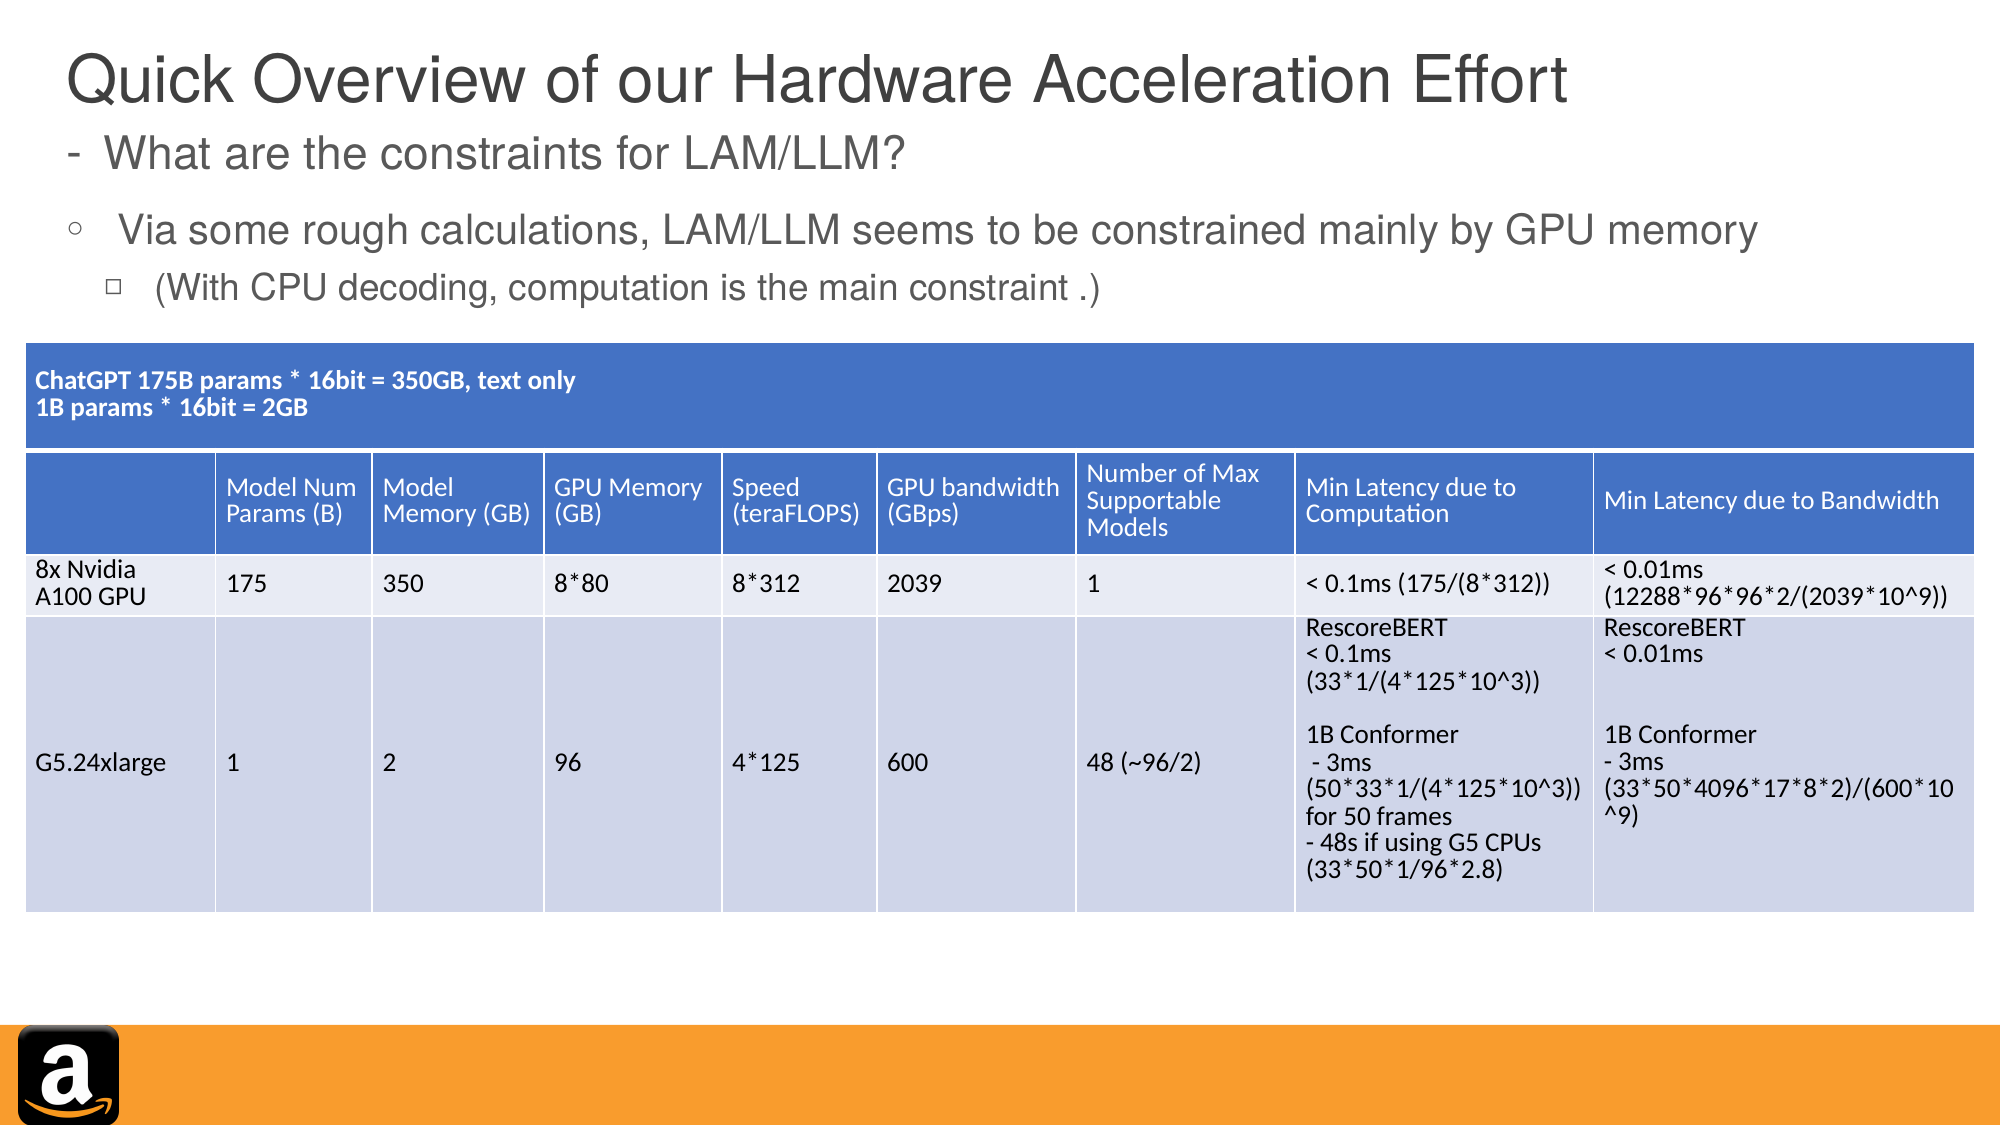

# Quick Overview of our Hardware Acceleration Effort
What are the constraints for LAM/LLM?
Via some rough calculations, LAM/LLM seems to be constrained mainly by GPU memory
(With CPU decoding, computation is the main constraint .)
| ChatGPT 175B params \* 16bit = 350GB, text only 1B params \* 16bit = 2GB |  |  |  |  |  |  |  |  |
| --- | --- | --- | --- | --- | --- | --- | --- | --- |
|  | Model Num Params (B) | Model Memory (GB) | GPU Memory (GB) | Speed (teraFLOPS) | GPU bandwidth (GBps) | Number of Max Supportable Models | Min Latency due to Computation | Min Latency due to Bandwidth |
| 8x Nvidia A100 GPU | 175 | 350 | 8\*80 | 8\*312 | 2039 | 1 | < 0.1ms (175/(8\*312)) | < 0.01ms (12288\*96\*96\*2/(2039\*10^9)) |
| G5.24xlarge | 1 | 2 | 96 | 4\*125 | 600 | 48 (~96/2) | RescoreBERT < 0.1ms (33\*1/(4\*125\*10^3)) 1B Conformer - 3ms (50\*33\*1/(4\*125\*10^3)) for 50 frames - 48s if using G5 CPUs (33\*50\*1/96\*2.8) | RescoreBERT < 0.01ms 1B Conformer - 3ms (33\*50\*4096\*17\*8\*2)/(600\*10^9) |